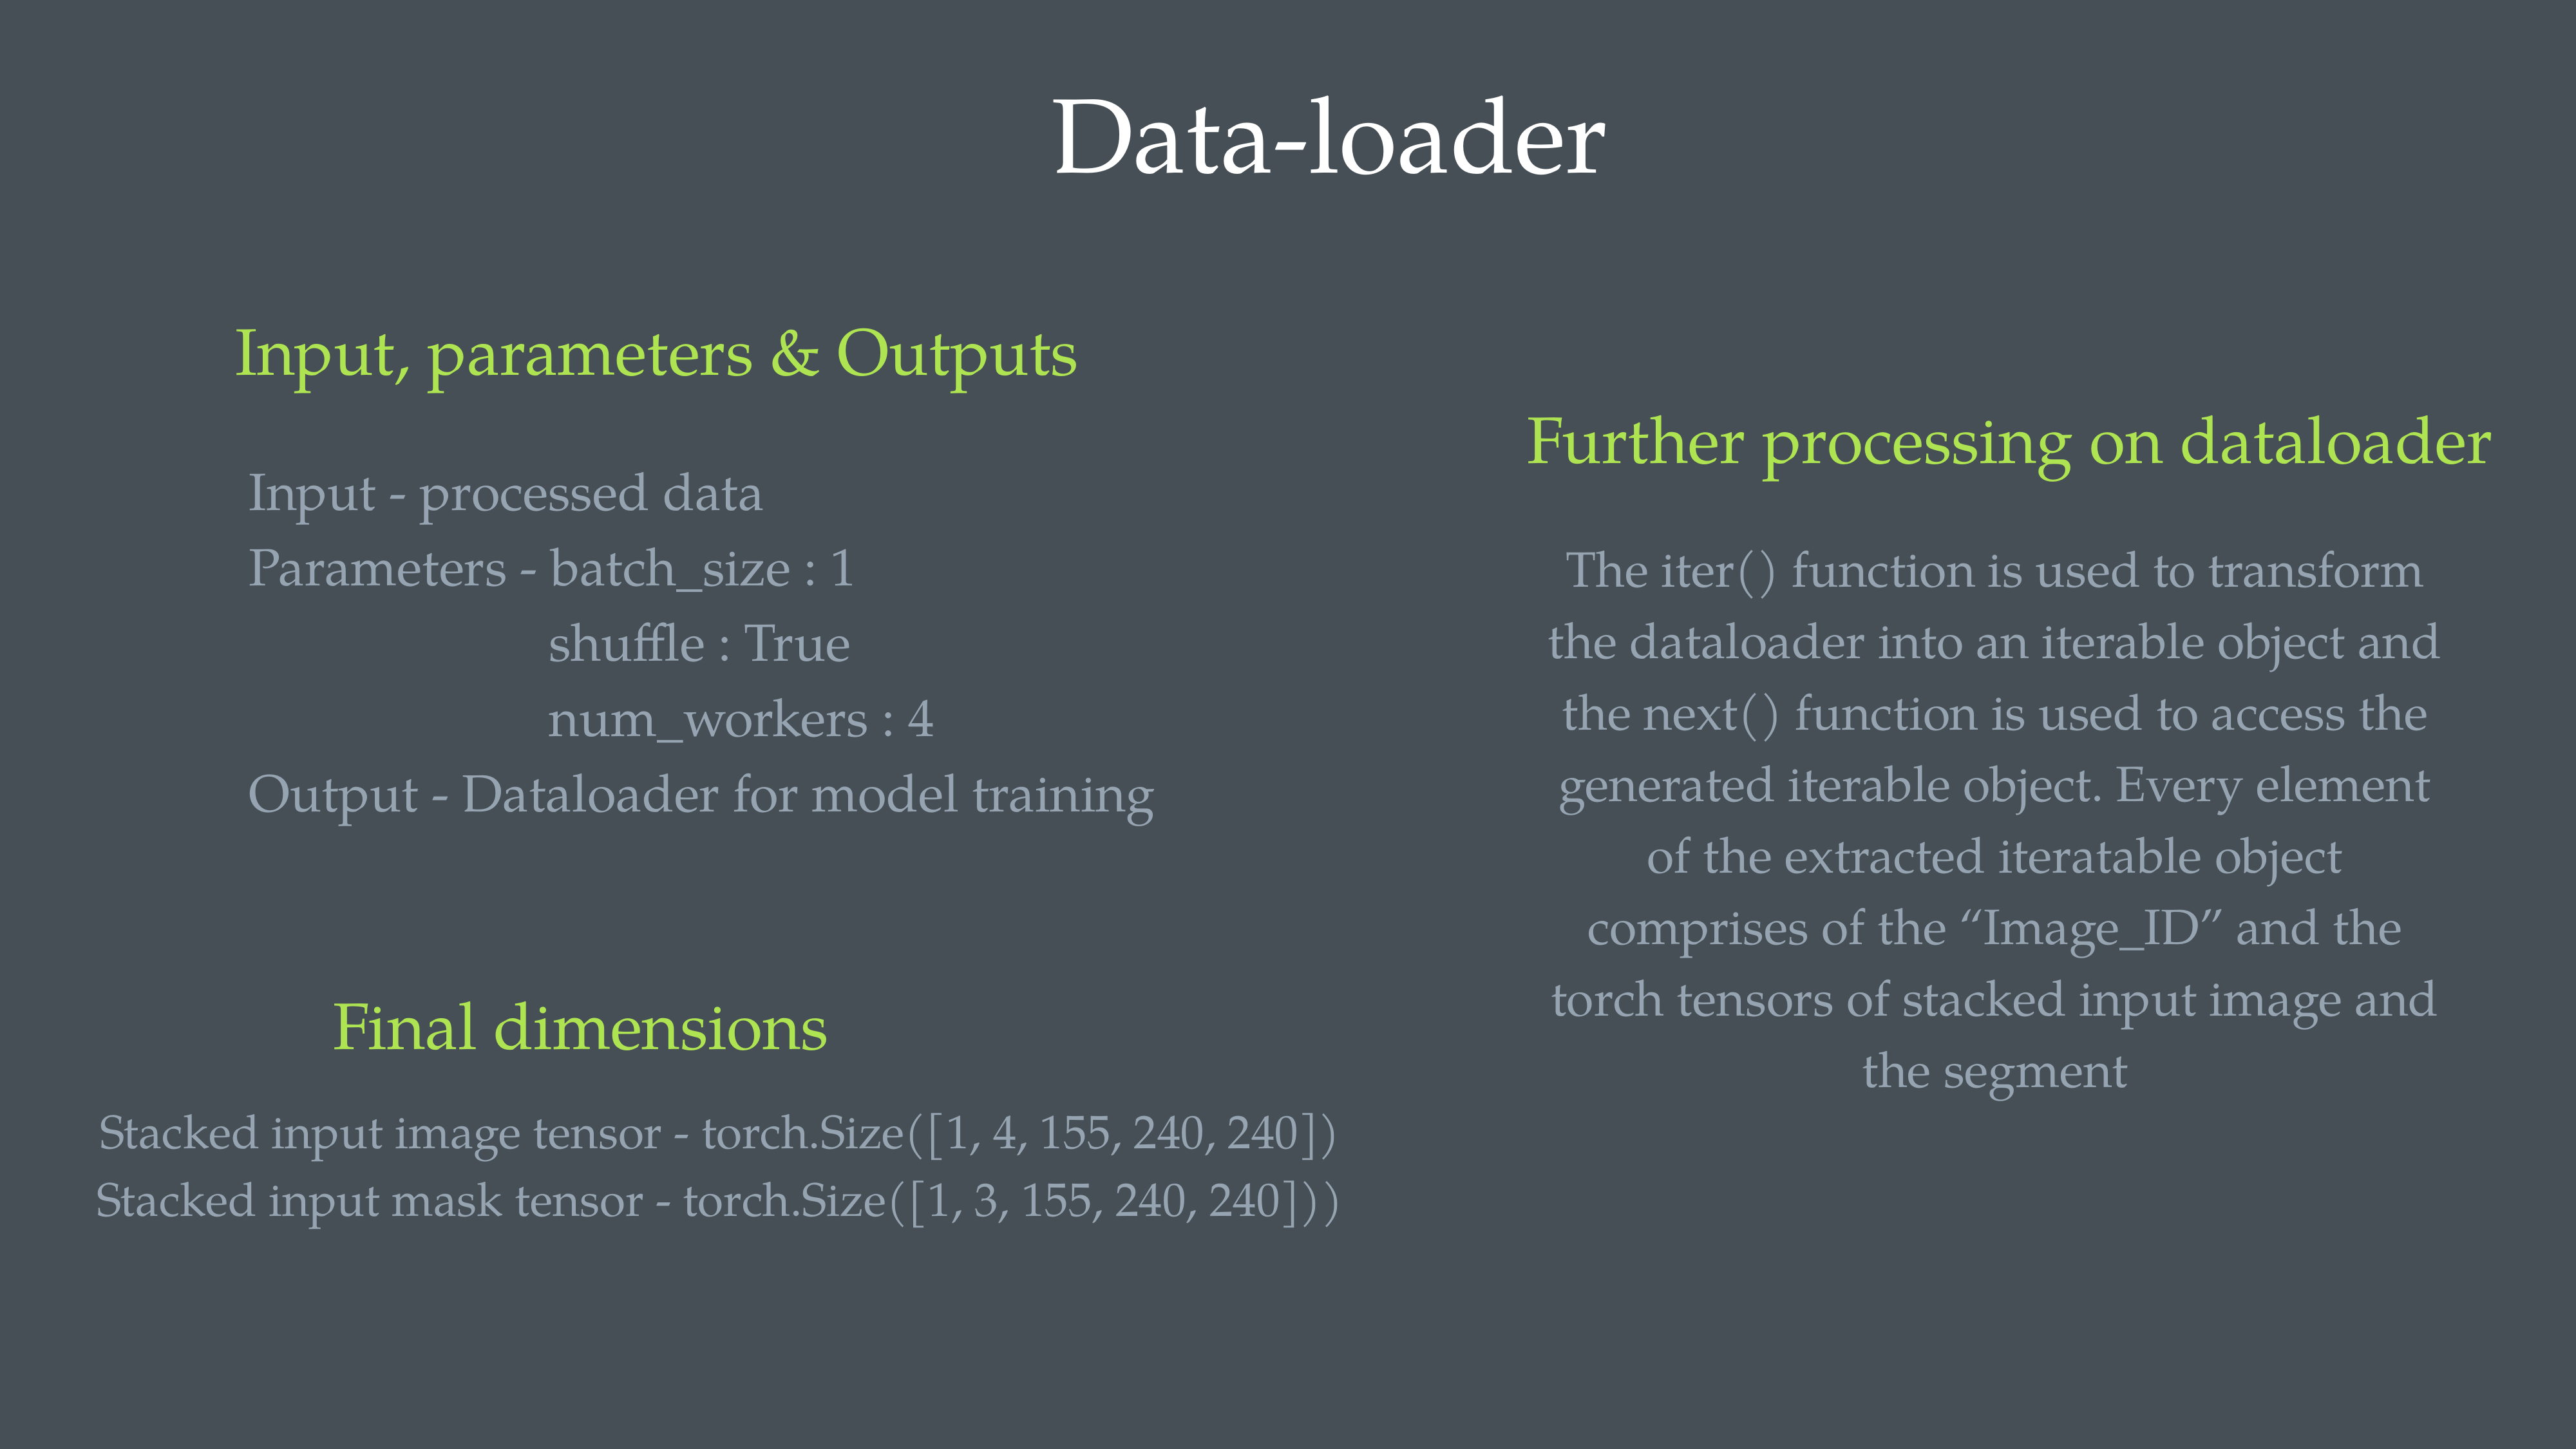

Data-loader
Input, parameters & Outputs
Further processing on dataloader
Input - processed data
Parameters - batch_size : 1
                       shuffle : True
                       num_workers : 4
Output - Dataloader for model training
The iter() function is used to transform the dataloader into an iterable object and the next() function is used to access the generated iterable object. Every element of the extracted iteratable object comprises of the “Image_ID” and the torch tensors of stacked input image and the segment
Final dimensions
Stacked input image tensor - torch.Size([1, 4, 155, 240, 240])
Stacked input mask tensor - torch.Size([1, 3, 155, 240, 240]))